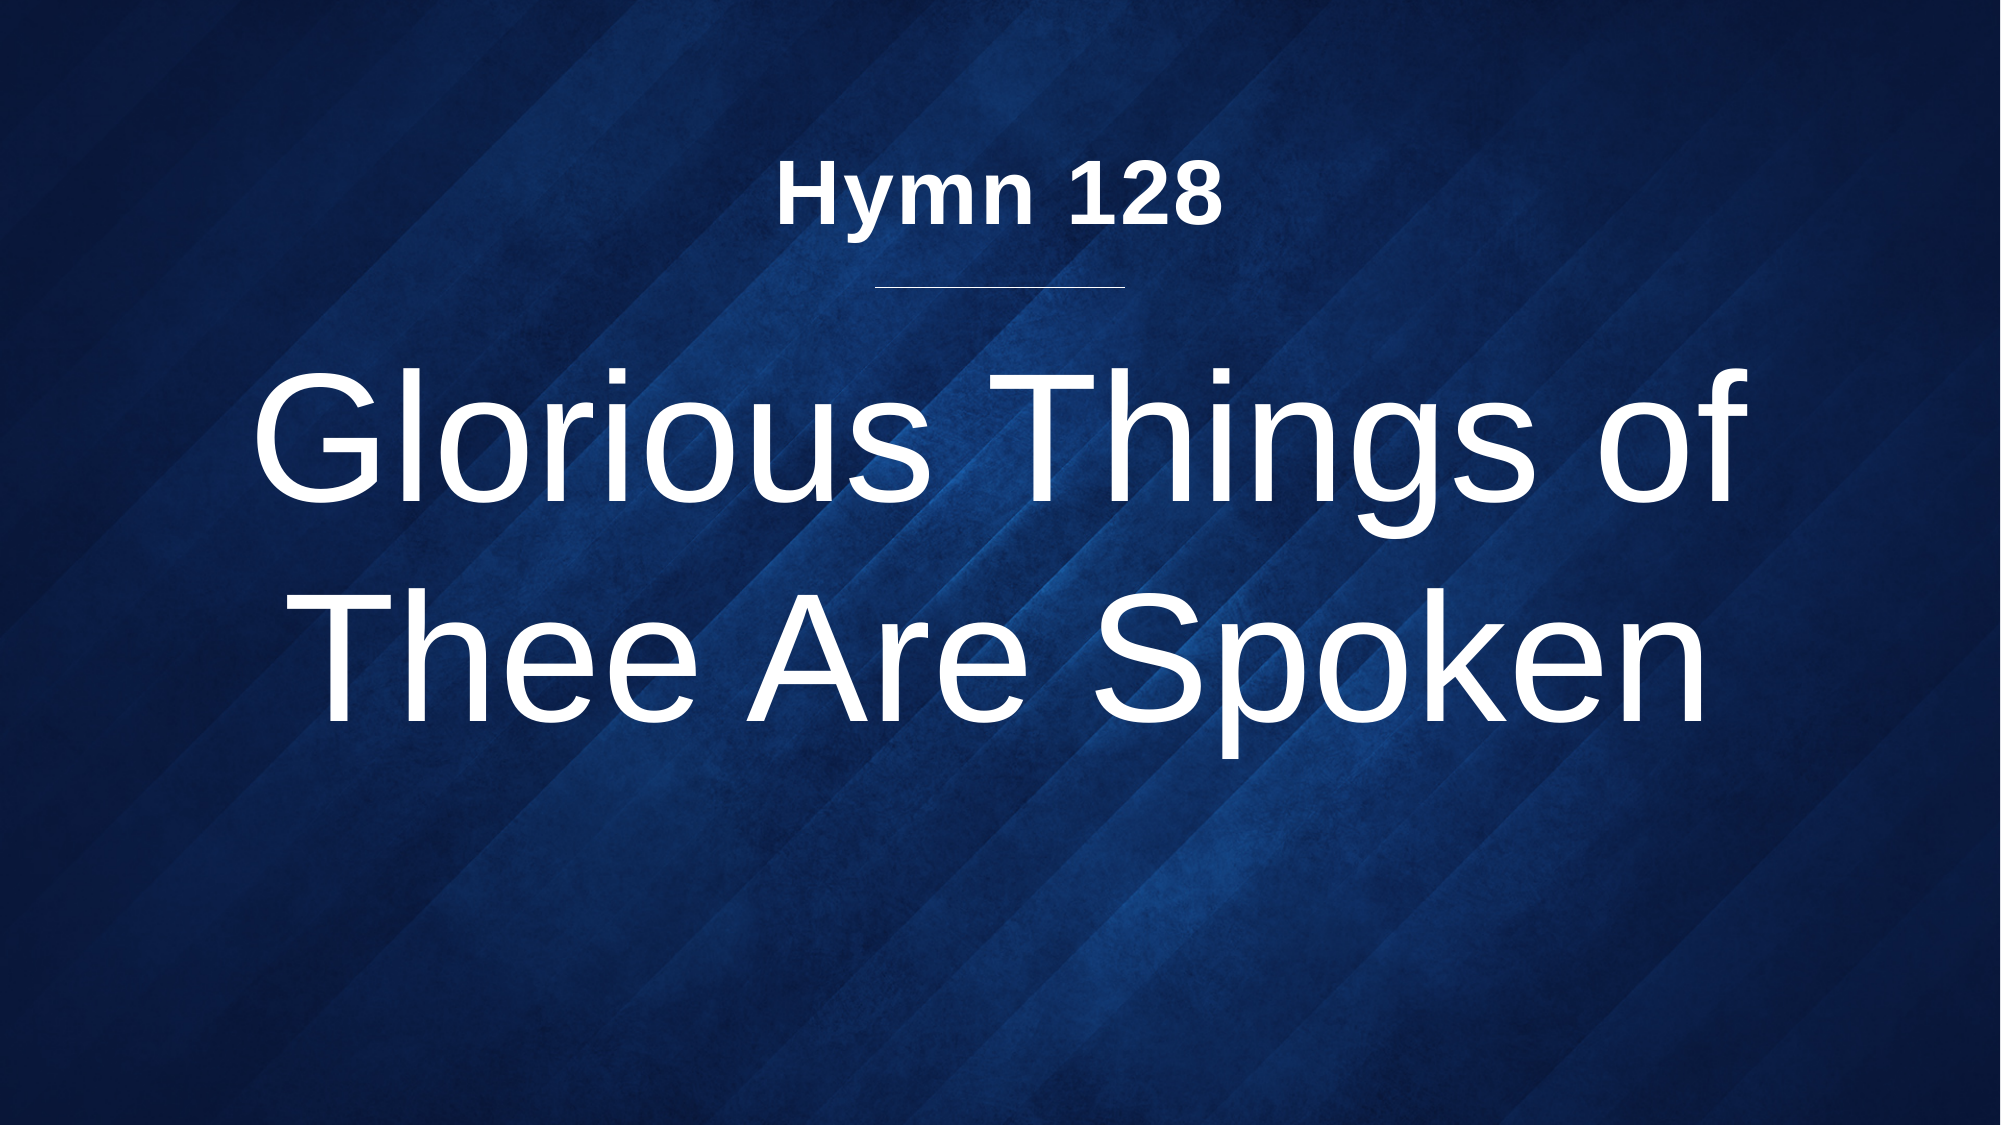

Hymn 128
# Glorious Things of Thee Are Spoken